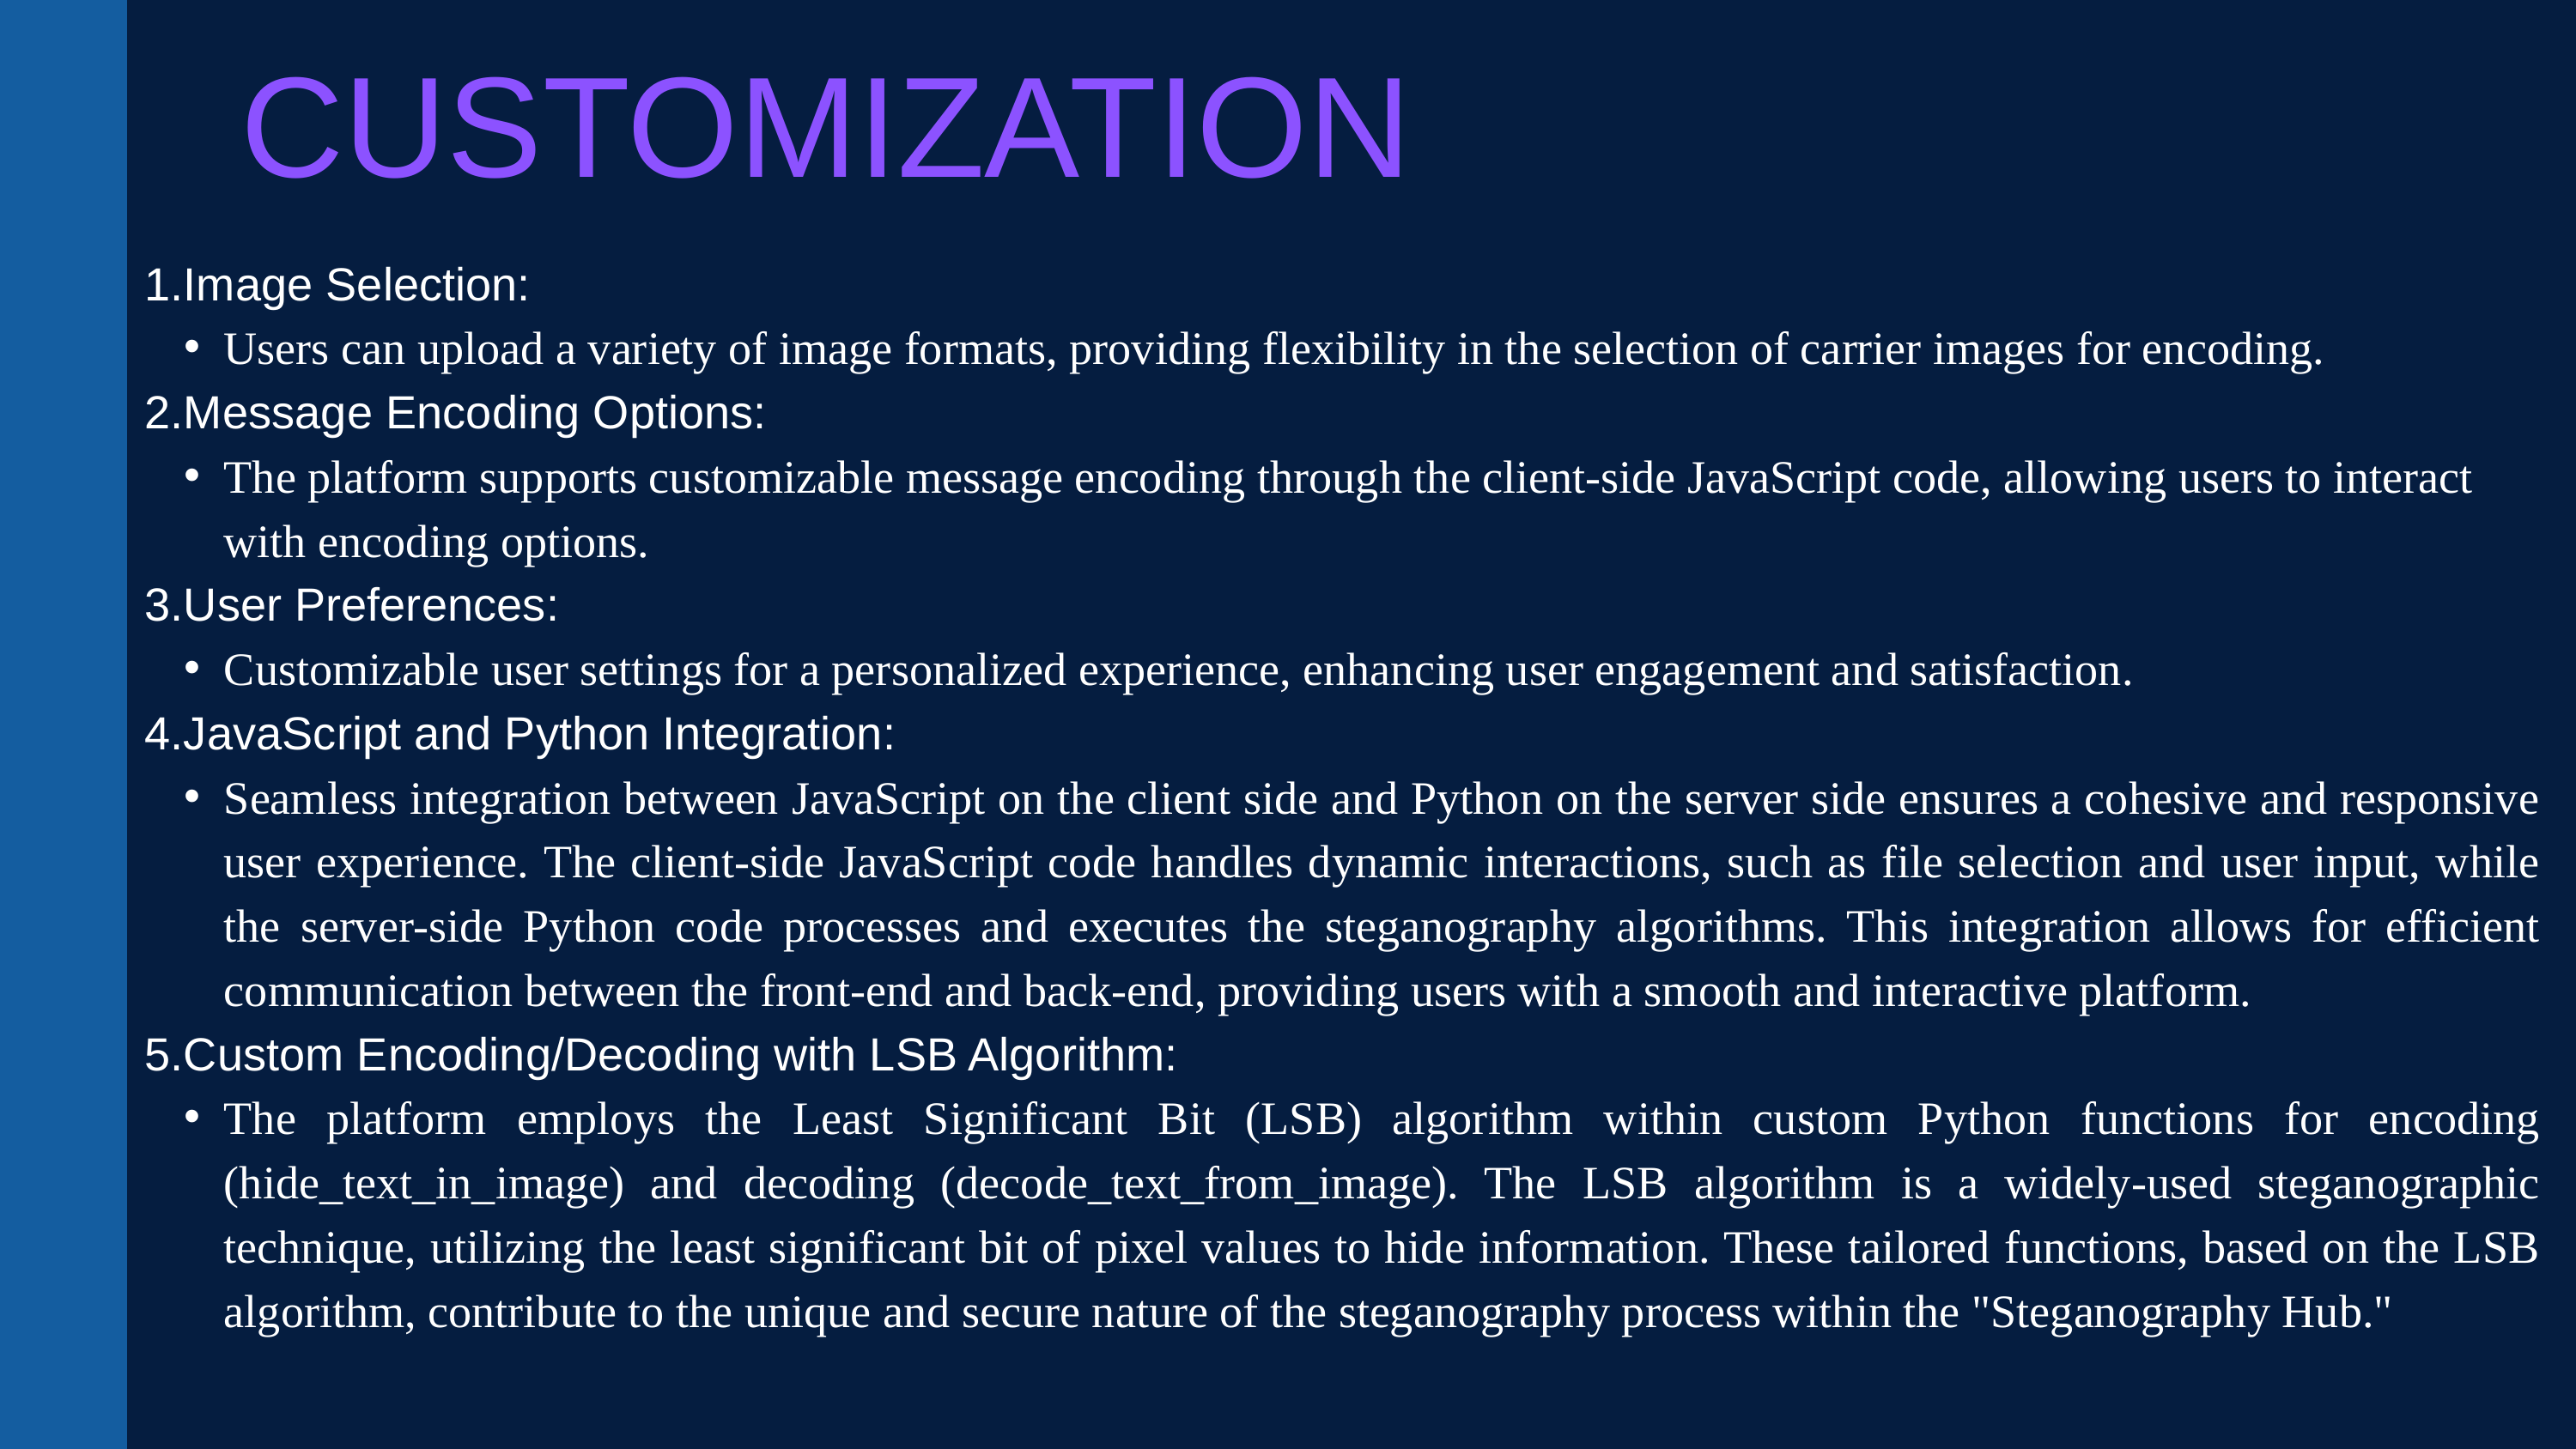

CUSTOMIZATION

1.Image Selection:
Users can upload a variety of image formats, providing flexibility in the selection of carrier images for encoding.
2.Message Encoding Options:
The platform supports customizable message encoding through the client-side JavaScript code, allowing users to interact with encoding options.
3.User Preferences:
Customizable user settings for a personalized experience, enhancing user engagement and satisfaction.
4.JavaScript and Python Integration:
Seamless integration between JavaScript on the client side and Python on the server side ensures a cohesive and responsive user experience. The client-side JavaScript code handles dynamic interactions, such as file selection and user input, while the server-side Python code processes and executes the steganography algorithms. This integration allows for efficient communication between the front-end and back-end, providing users with a smooth and interactive platform.
5.Custom Encoding/Decoding with LSB Algorithm:
The platform employs the Least Significant Bit (LSB) algorithm within custom Python functions for encoding (hide_text_in_image) and decoding (decode_text_from_image). The LSB algorithm is a widely-used steganographic technique, utilizing the least significant bit of pixel values to hide information. These tailored functions, based on the LSB algorithm, contribute to the unique and secure nature of the steganography process within the "Steganography Hub."